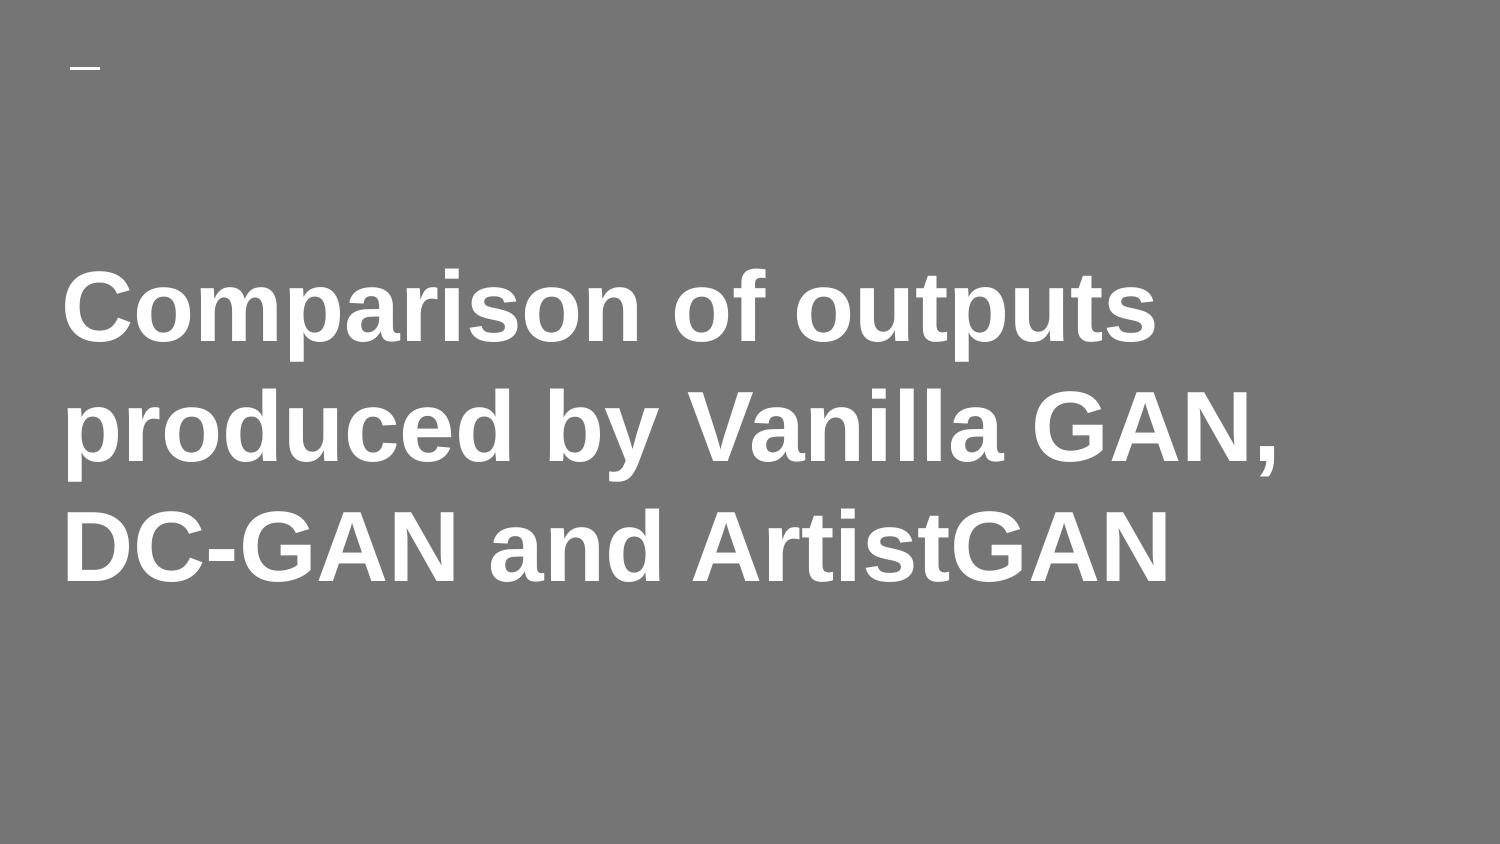

# Comparison of outputs produced by Vanilla GAN, DC-GAN and ArtistGAN